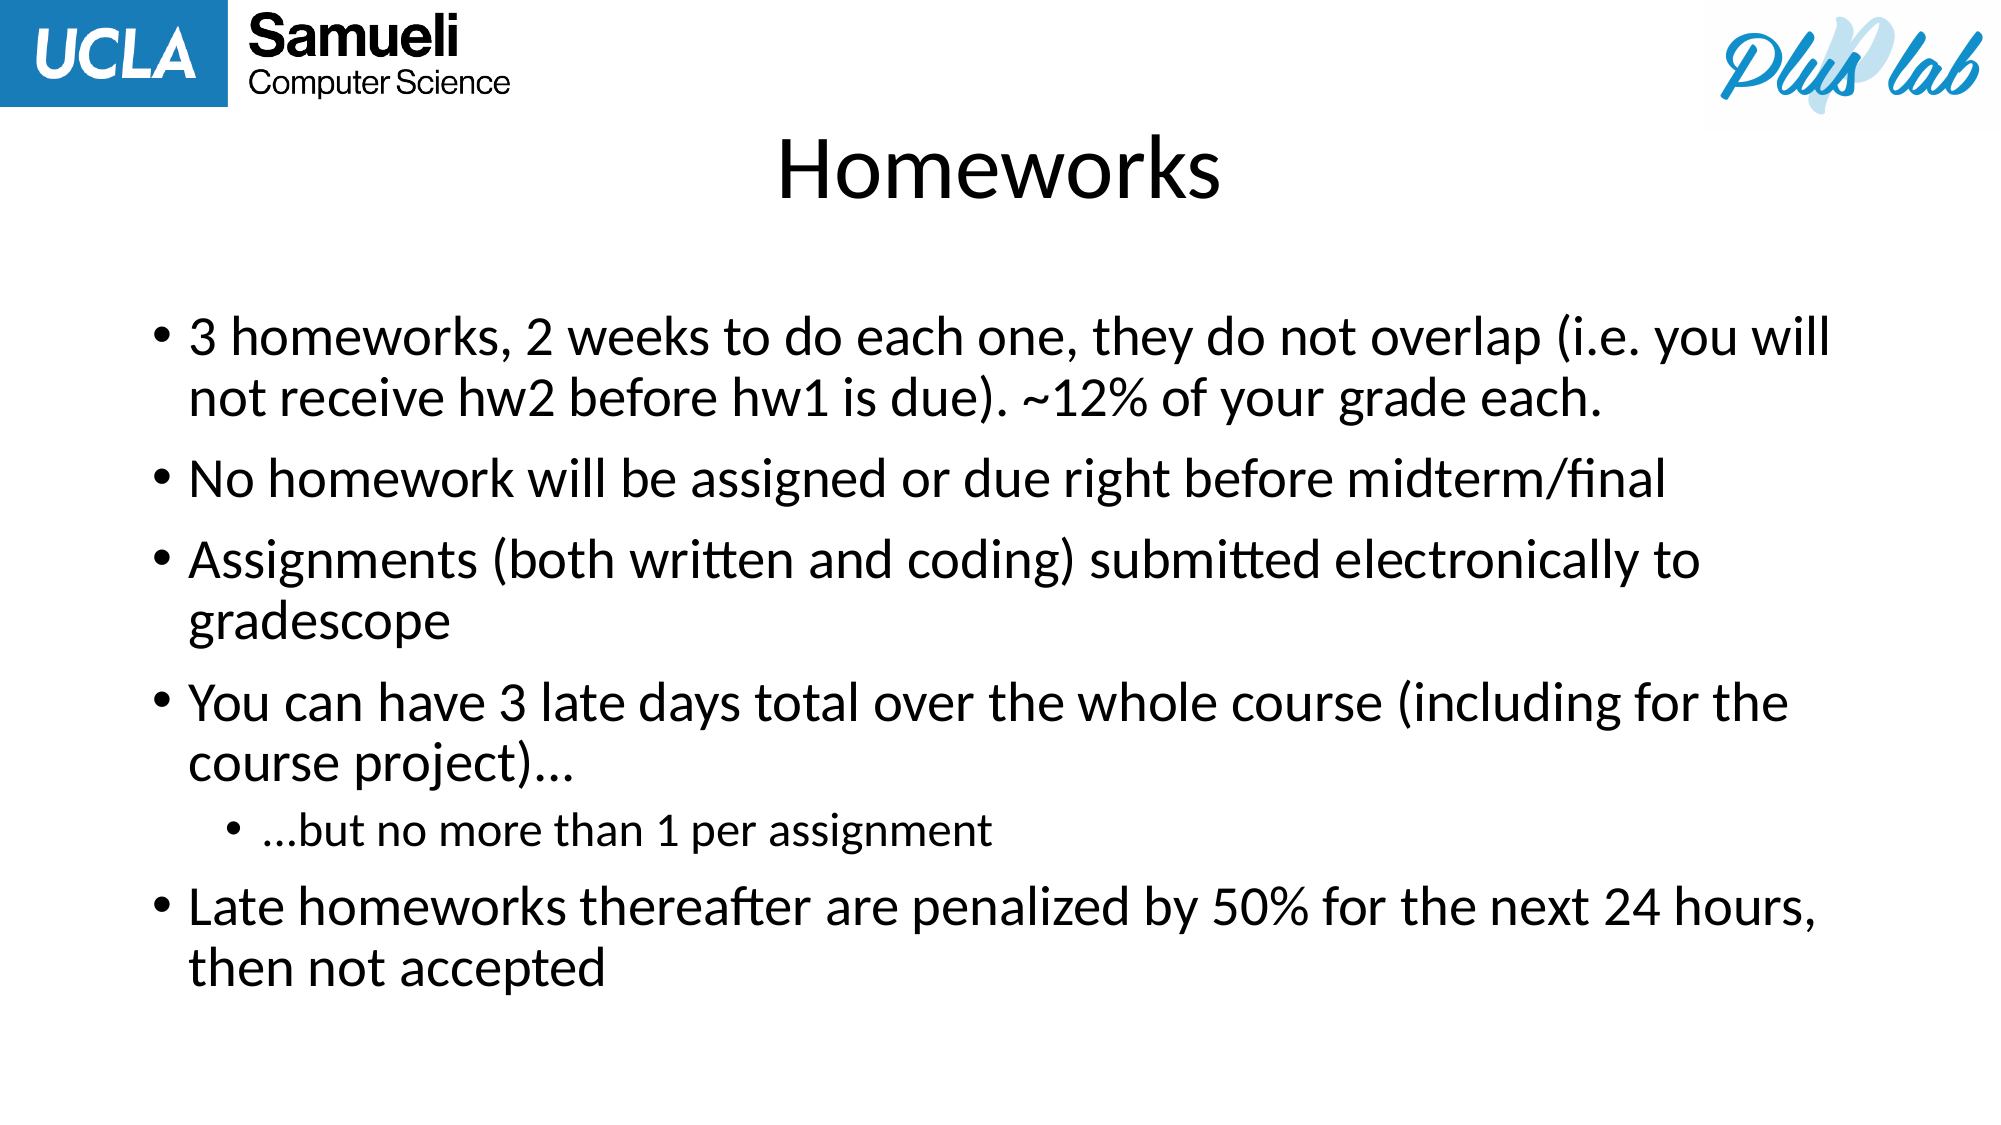

# Homeworks
3 homeworks, 2 weeks to do each one, they do not overlap (i.e. you will not receive hw2 before hw1 is due). ~12% of your grade each.
No homework will be assigned or due right before midterm/final
Assignments (both written and coding) submitted electronically to gradescope
You can have 3 late days total over the whole course (including for the course project)...
...but no more than 1 per assignment
Late homeworks thereafter are penalized by 50% for the next 24 hours, then not accepted